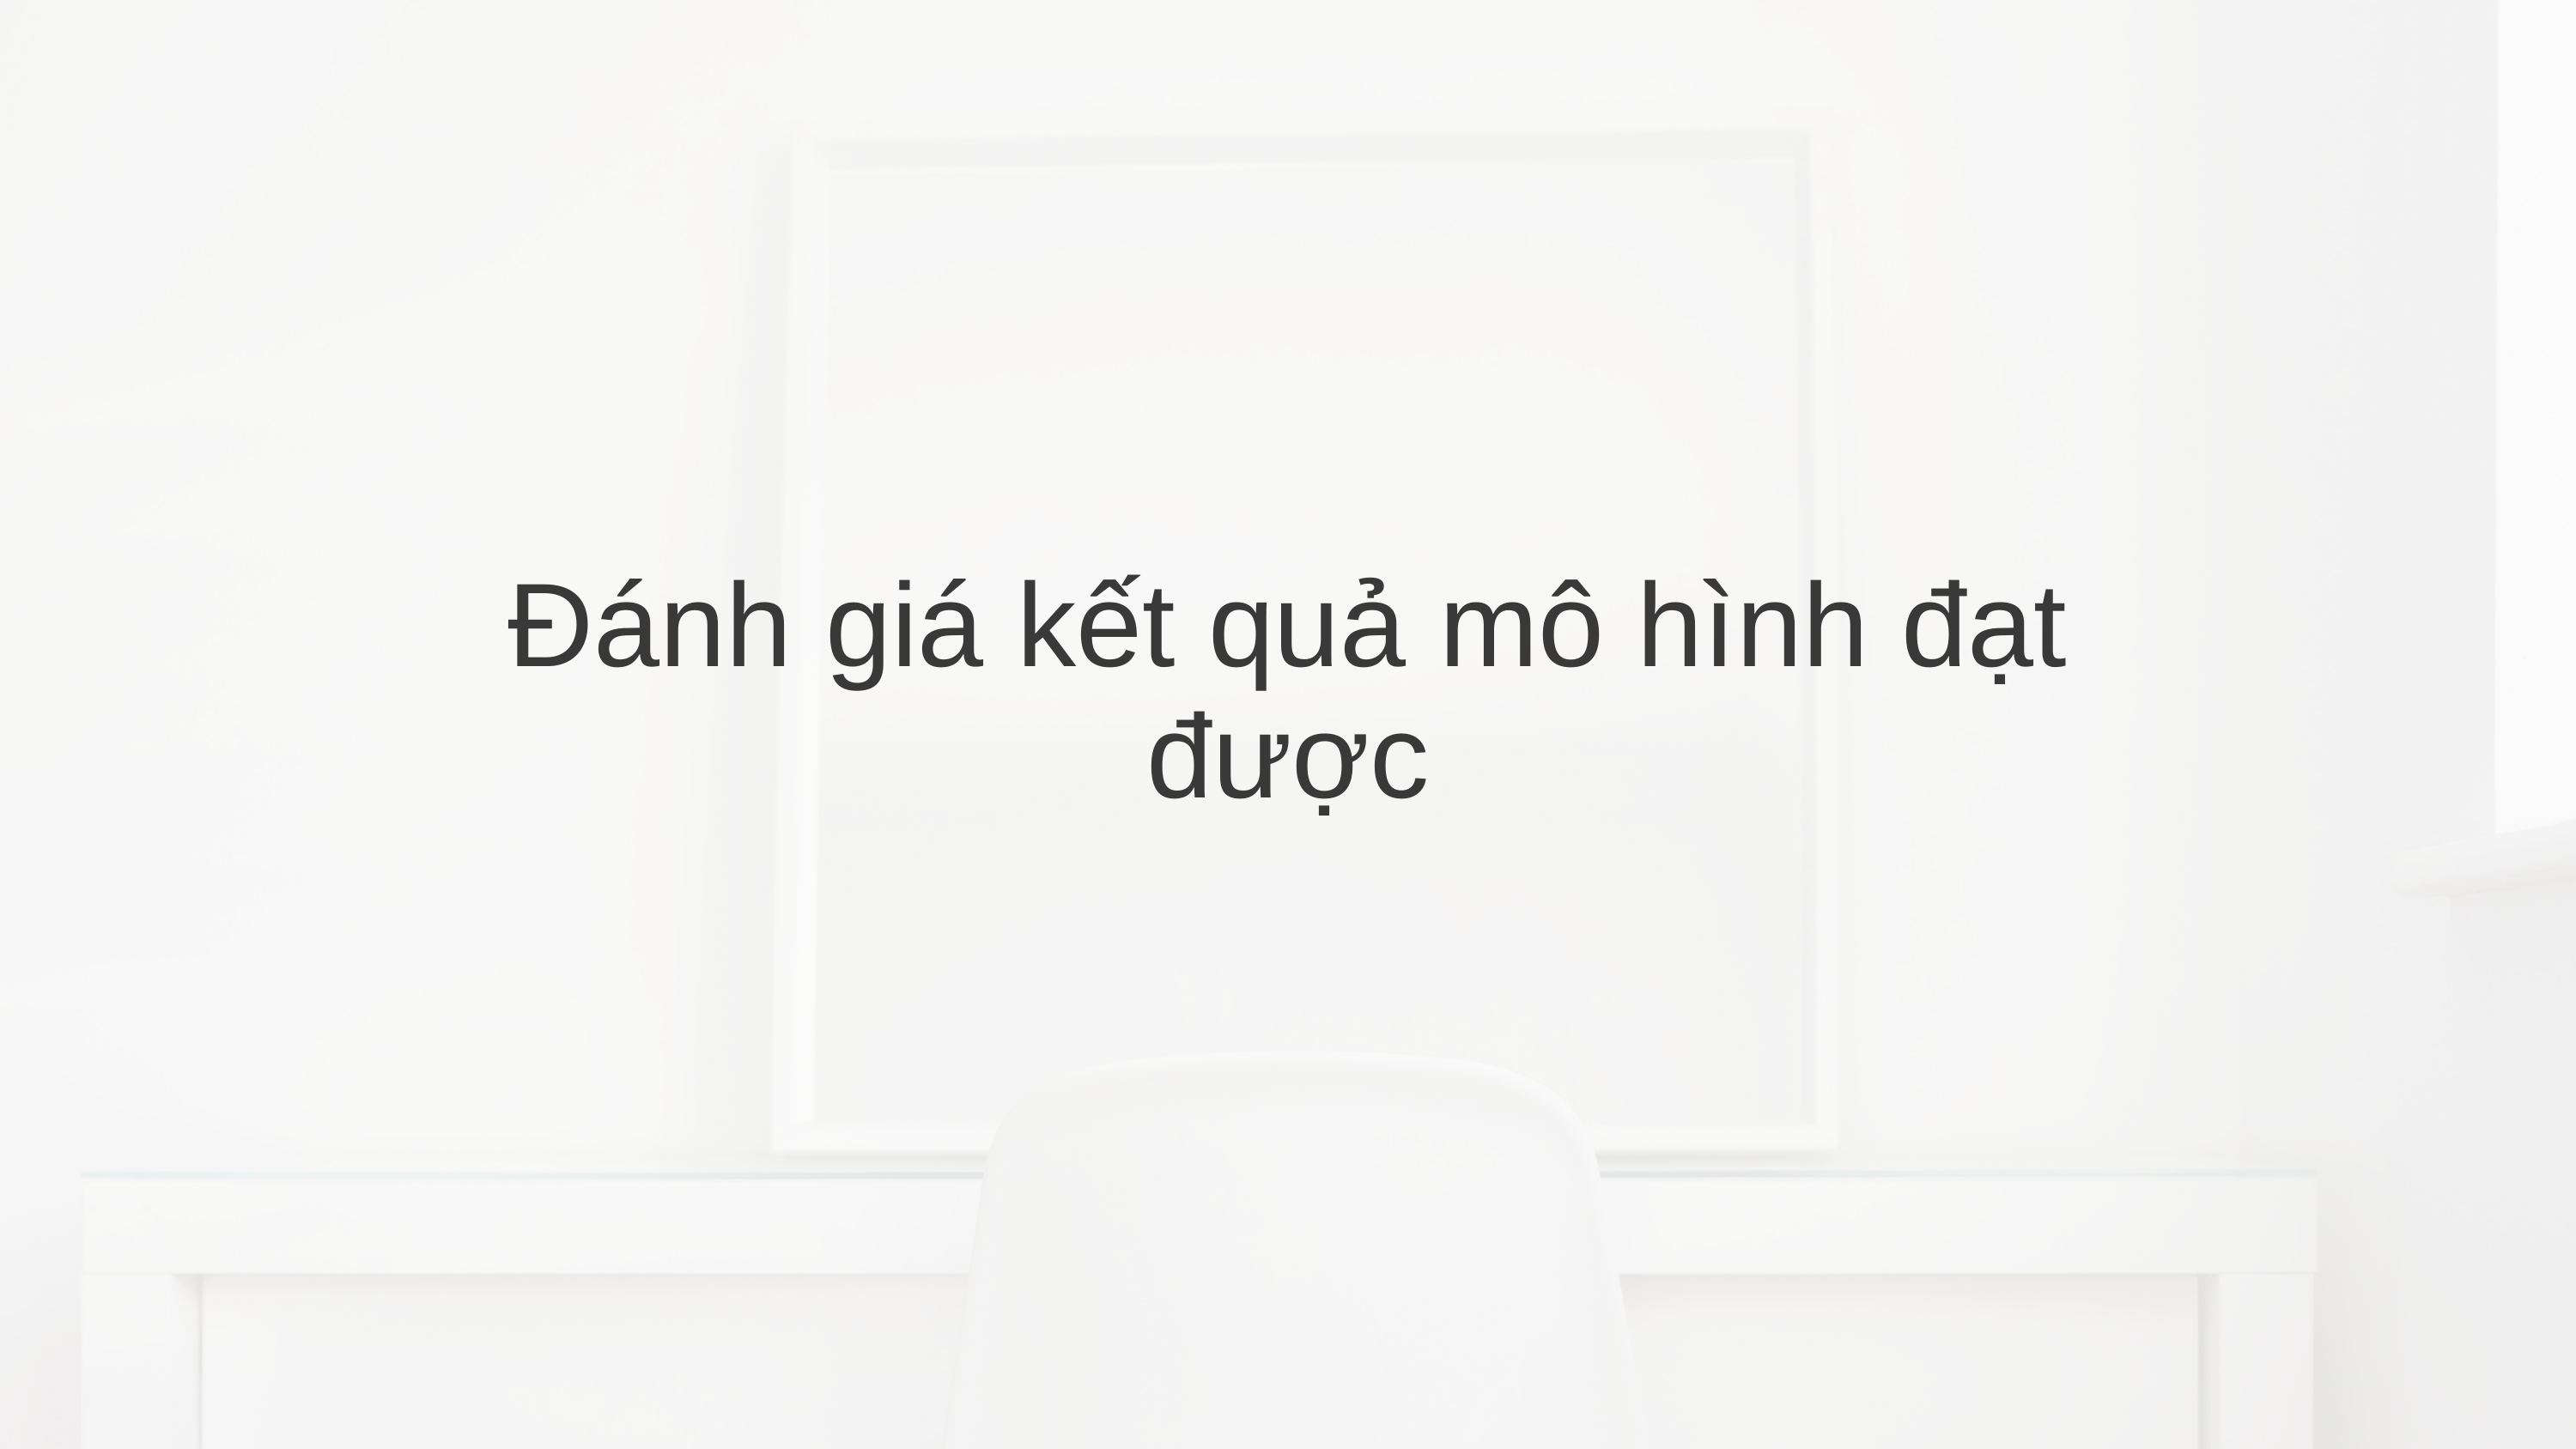

Đánh giá kết quả mô hình đạt được